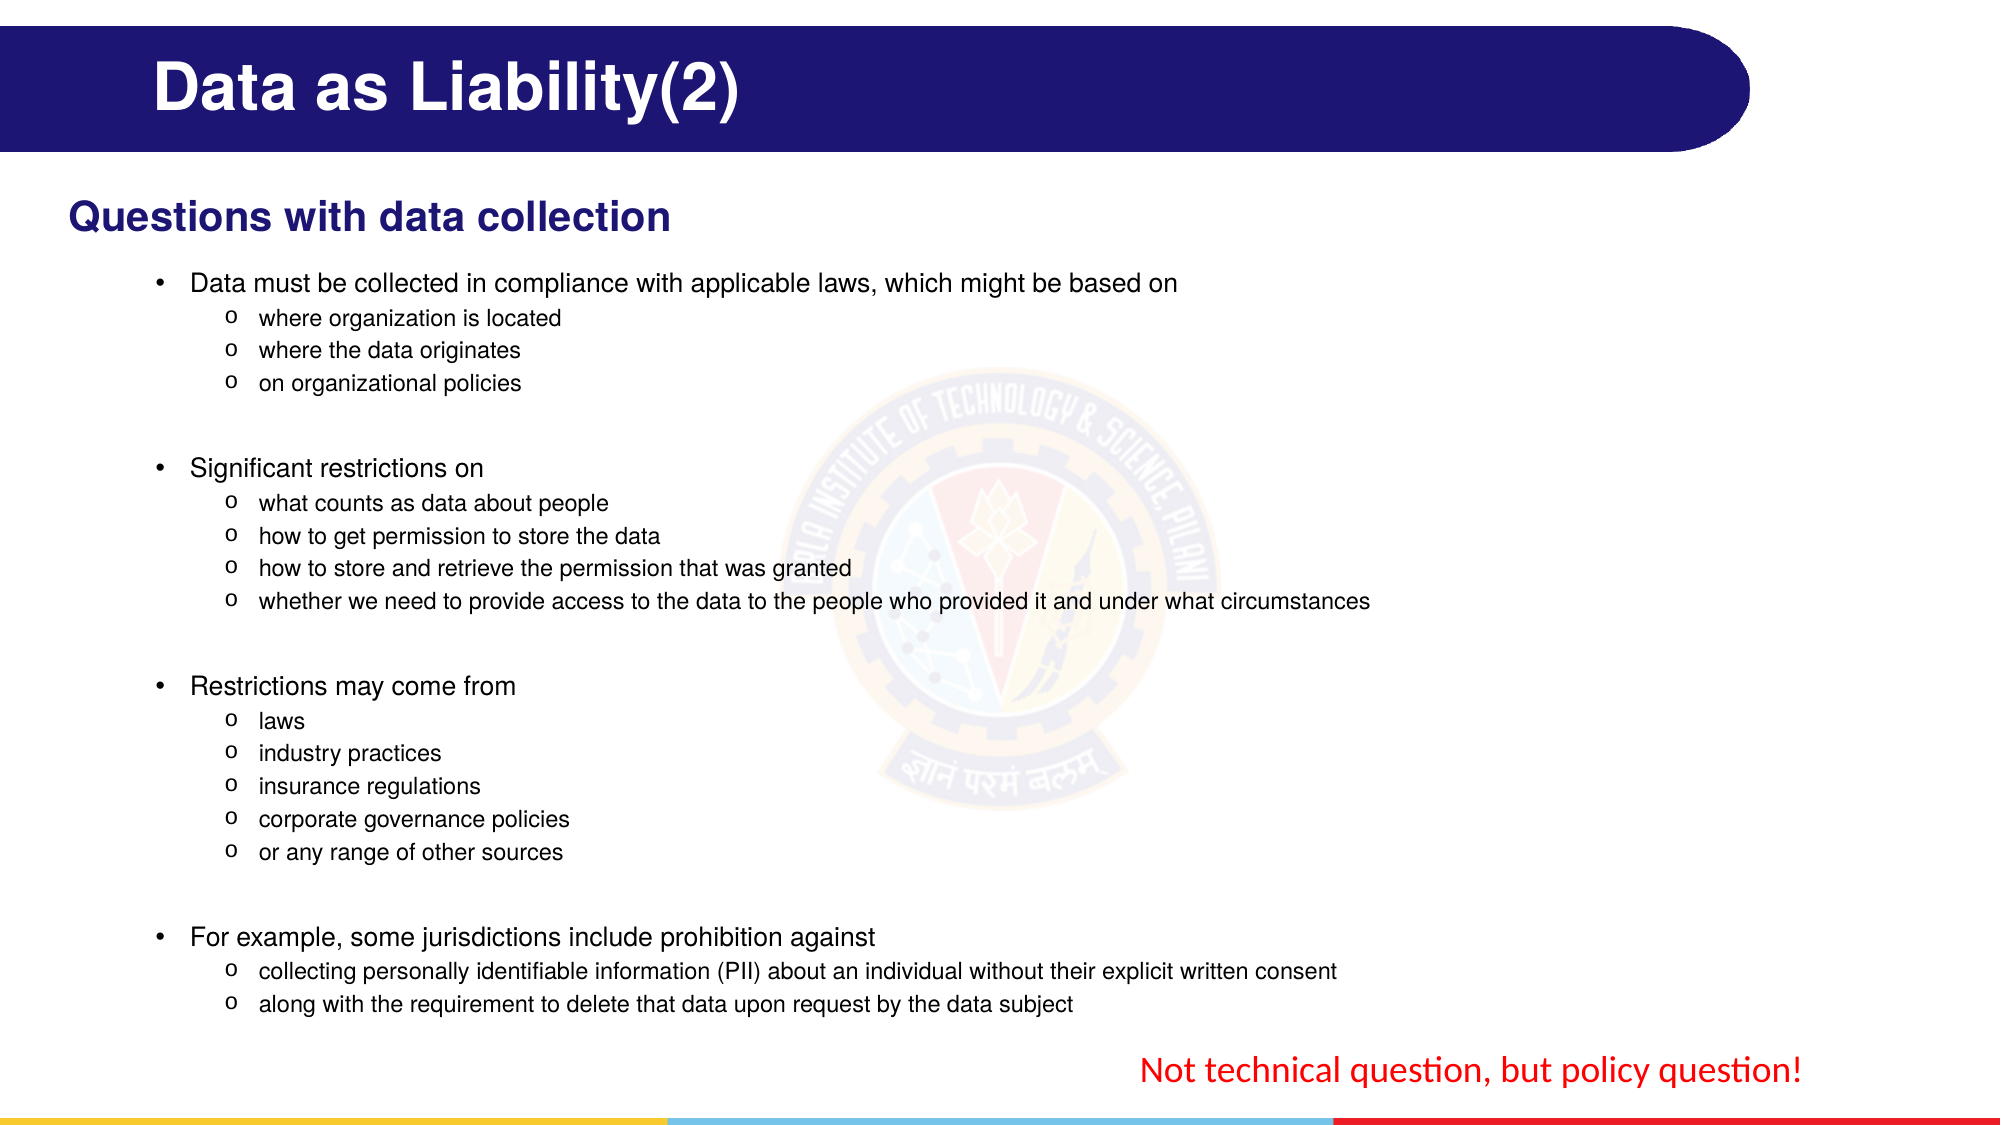

# Data as Liability(2)
Questions with data collection
Data must be collected in compliance with applicable laws, which might be based on
where organization is located
where the data originates
on organizational policies

Significant restrictions on
what counts as data about people
how to get permission to store the data
how to store and retrieve the permission that was granted
whether we need to provide access to the data to the people who provided it and under what circumstances

Restrictions may come from
laws
industry practices
insurance regulations
corporate governance policies
or any range of other sources

For example, some jurisdictions include prohibition against
collecting personally identifiable information (PII) about an individual without their explicit written consent
along with the requirement to delete that data upon request by the data subject
Not technical question, but policy question!